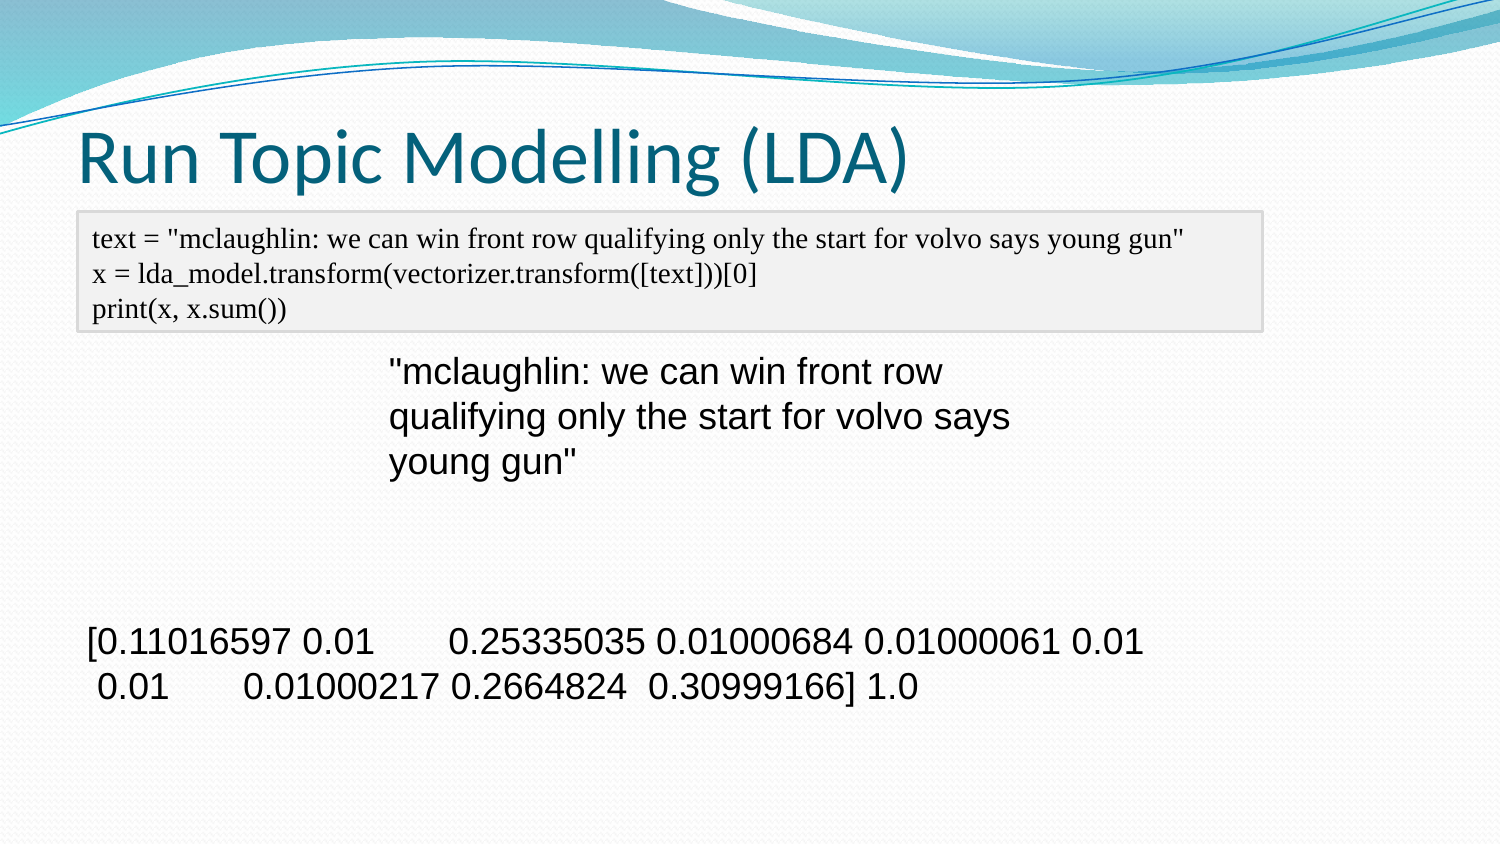

# Run Topic Modelling (LDA)
text = "mclaughlin: we can win front row qualifying only the start for volvo says young gun"
x = lda_model.transform(vectorizer.transform([text]))[0]
print(x, x.sum())
"mclaughlin: we can win front row qualifying only the start for volvo says young gun"
[0.11016597 0.01       0.25335035 0.01000684 0.01000061 0.01
 0.01       0.01000217 0.2664824  0.30999166] 1.0